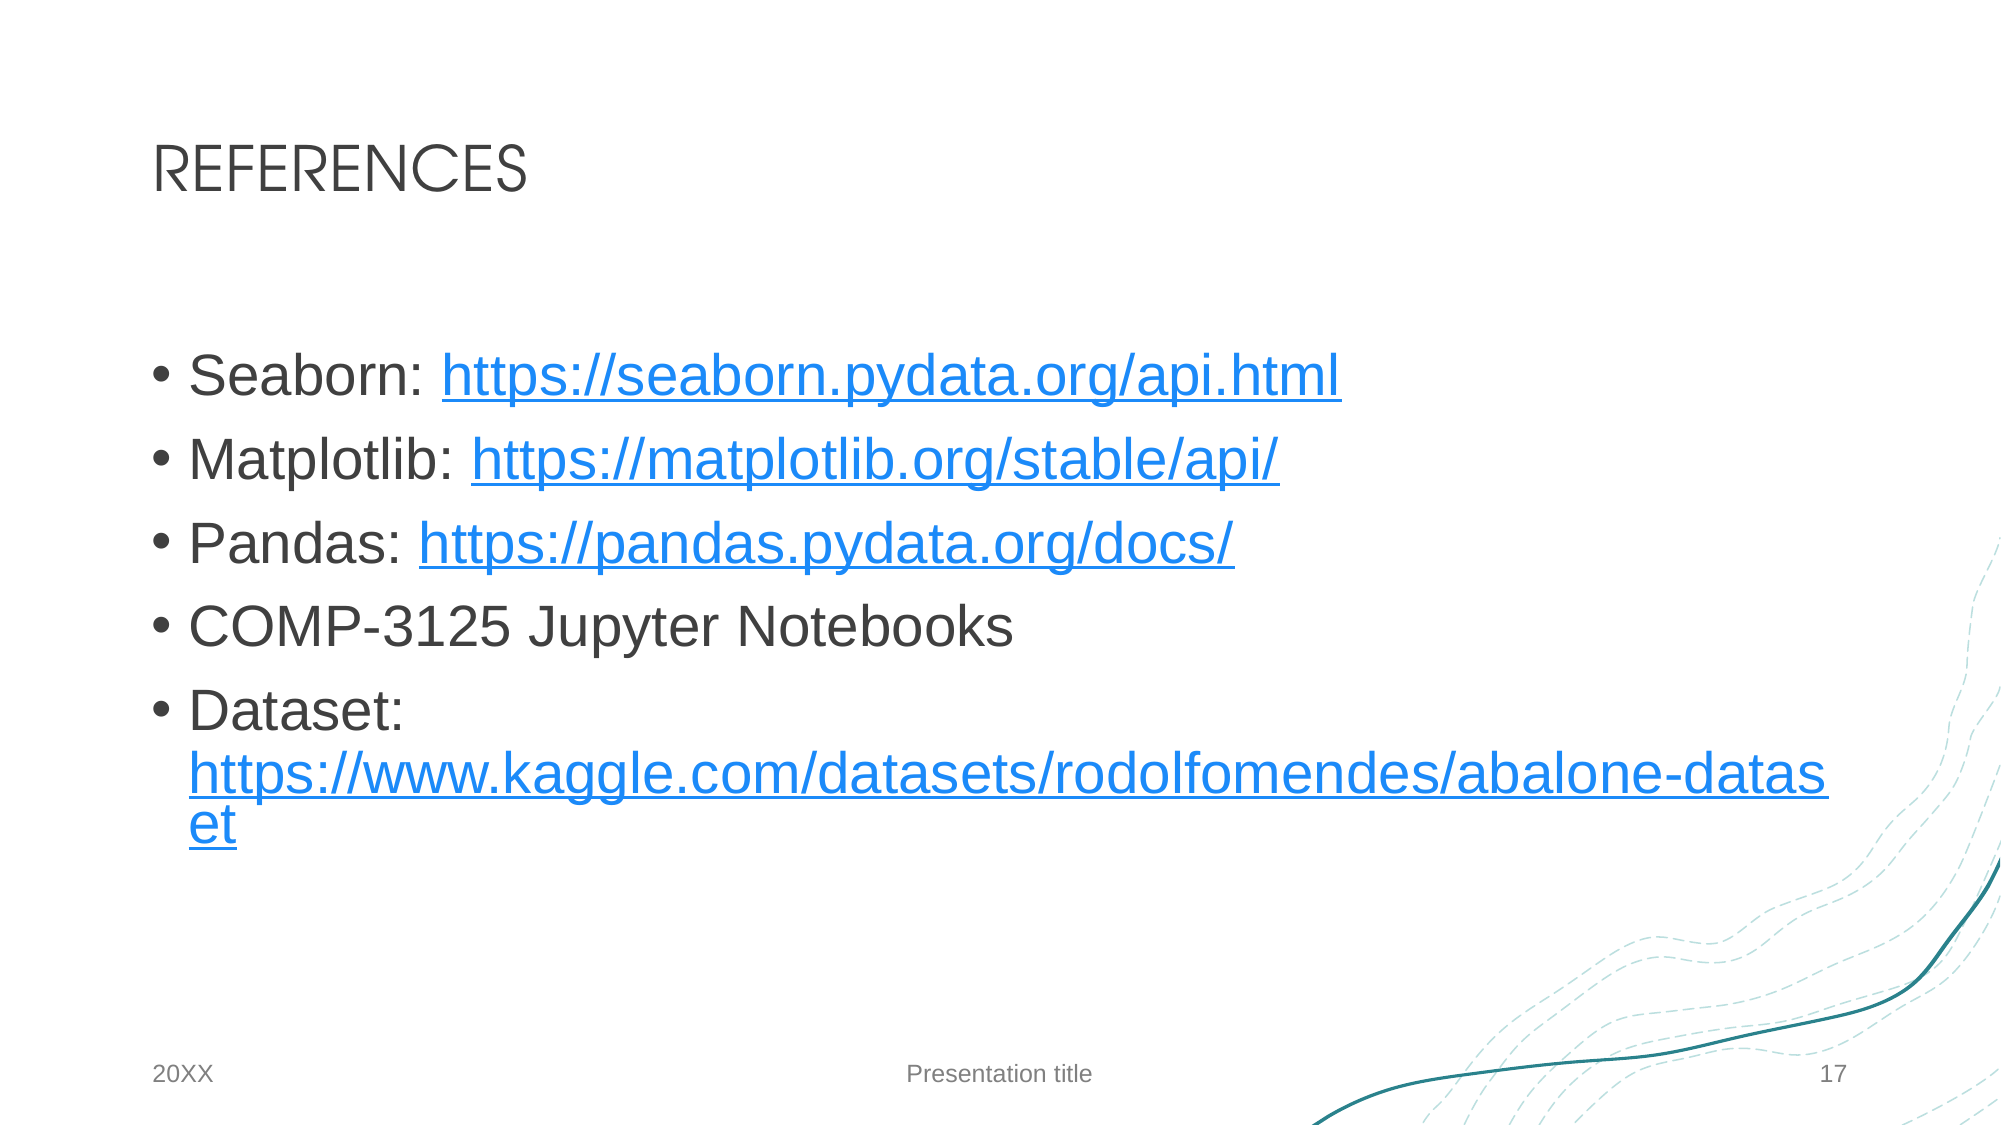

# References
Seaborn: https://seaborn.pydata.org/api.html
Matplotlib: https://matplotlib.org/stable/api/
Pandas: https://pandas.pydata.org/docs/
COMP-3125 Jupyter Notebooks
Dataset: https://www.kaggle.com/datasets/rodolfomendes/abalone-dataset
20XX
Presentation title
17